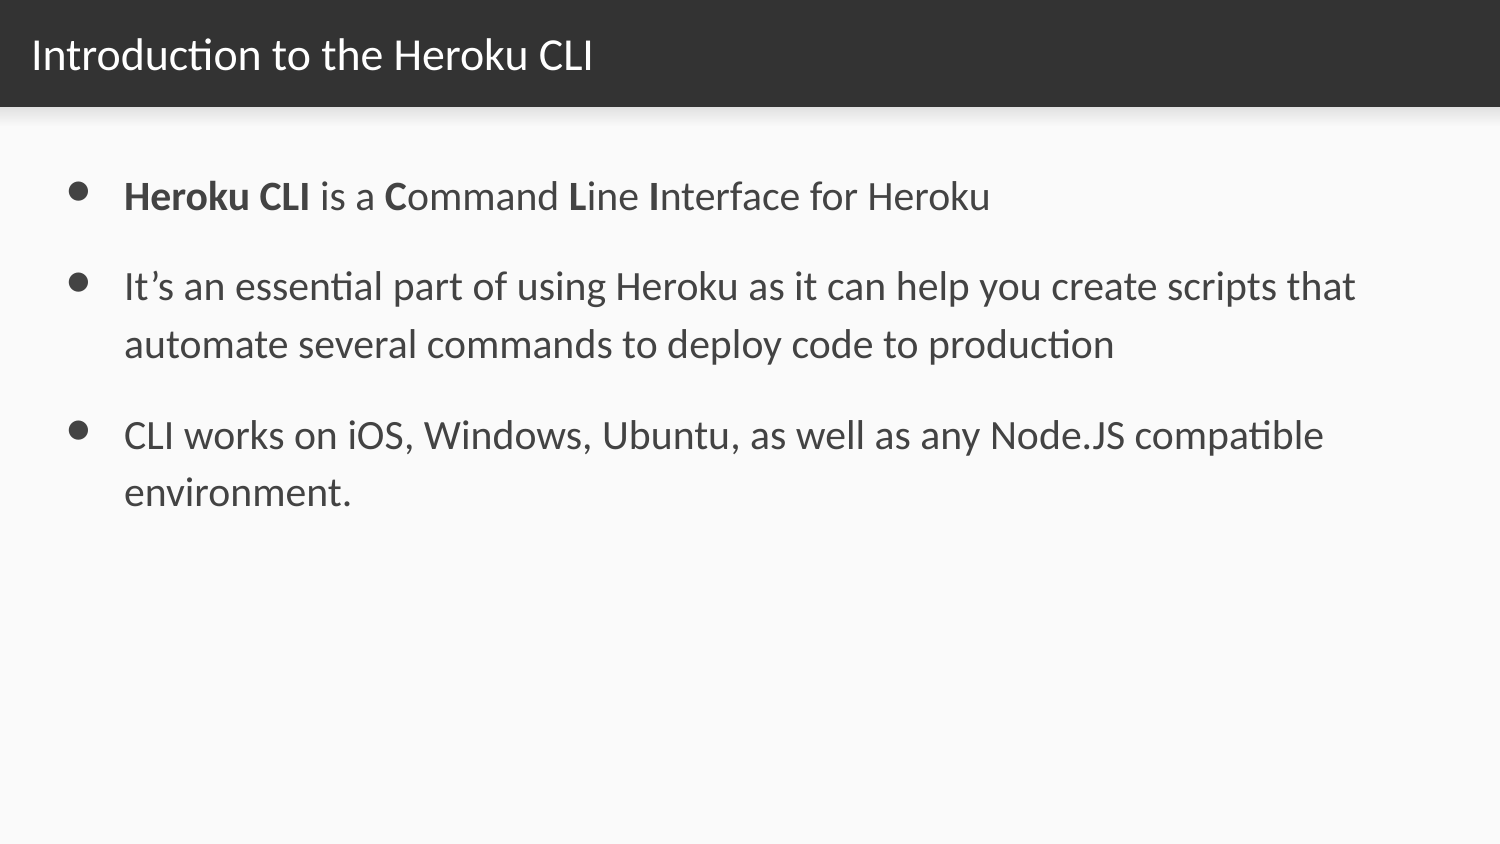

# Introduction to the Heroku CLI
Heroku CLI is a Command Line Interface for Heroku
It’s an essential part of using Heroku as it can help you create scripts that automate several commands to deploy code to production
CLI works on iOS, Windows, Ubuntu, as well as any Node.JS compatible environment.